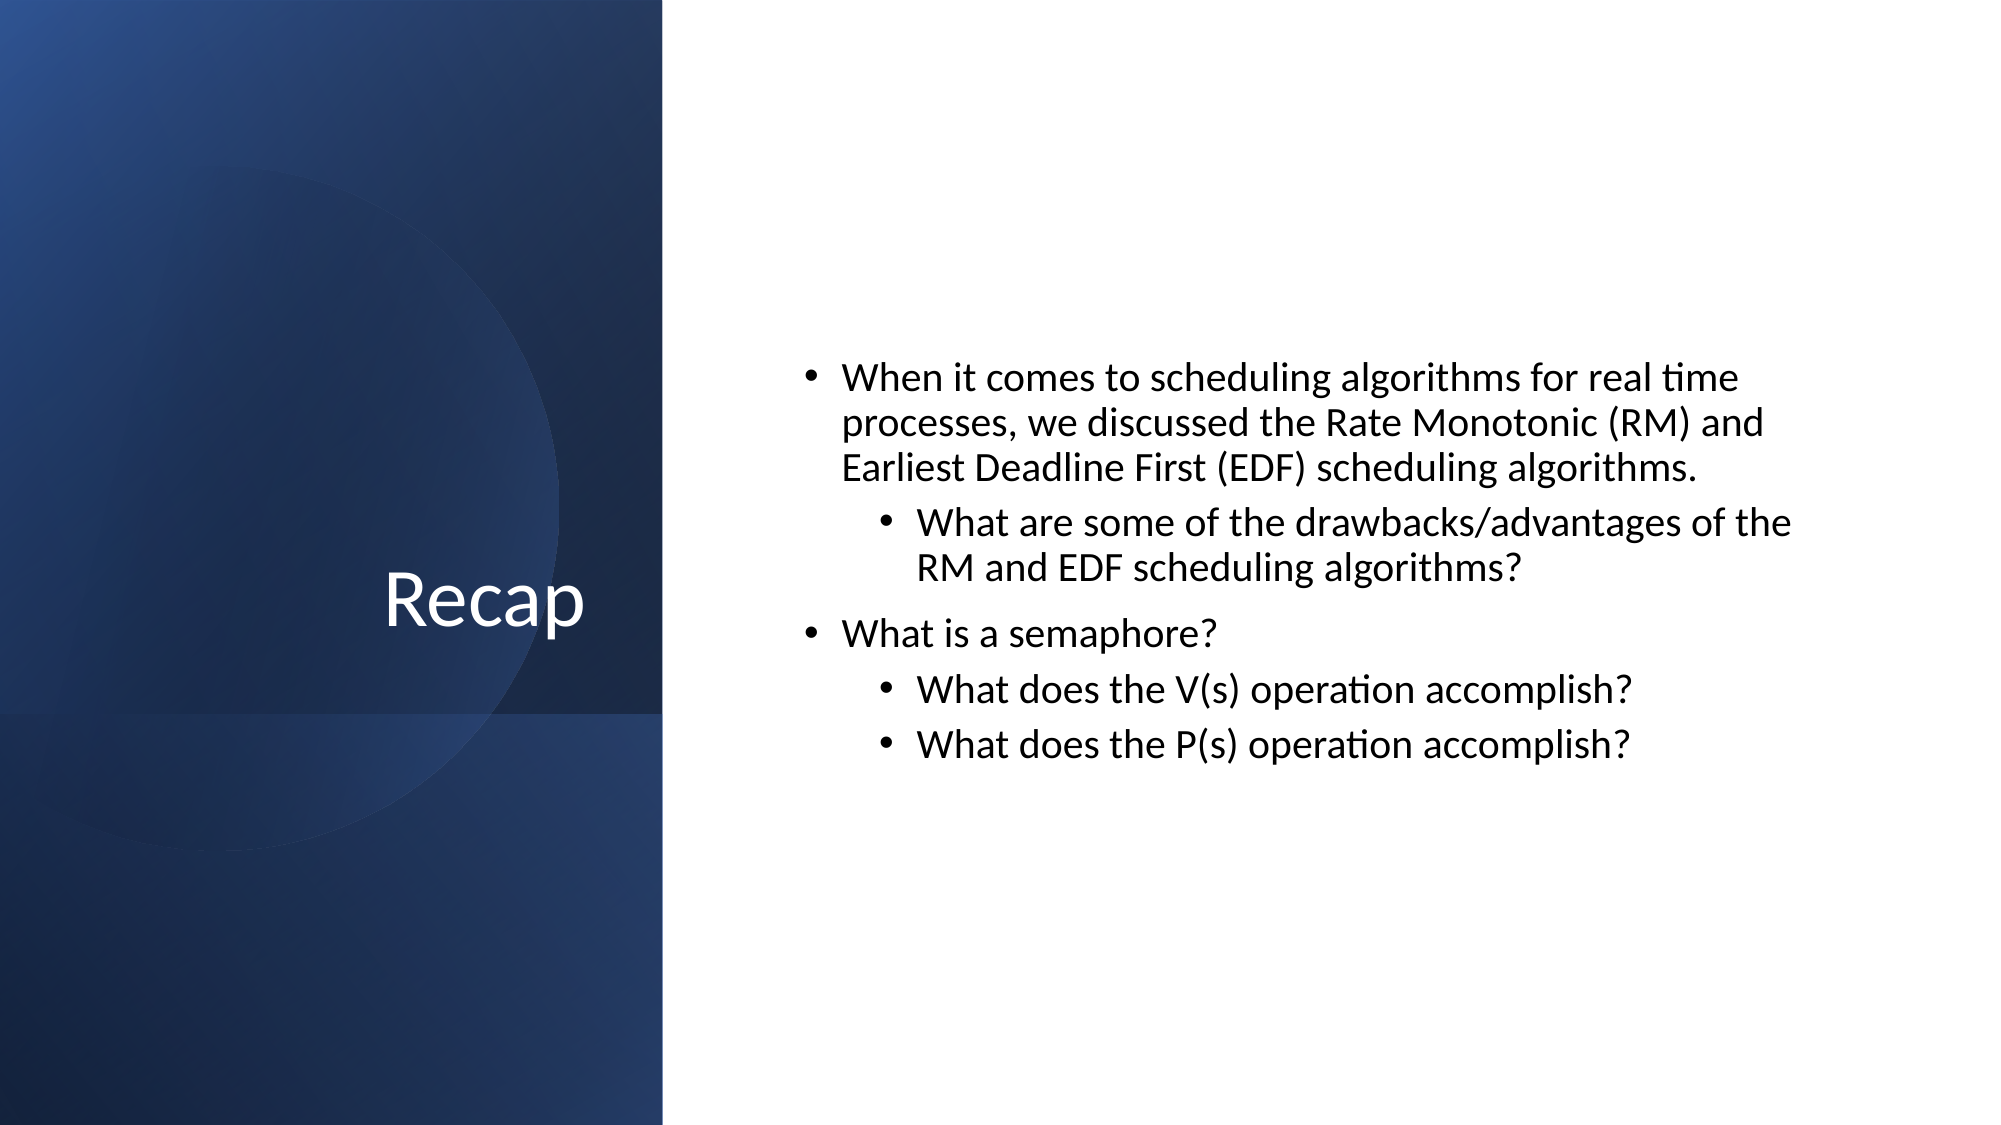

# Recap
When it comes to scheduling algorithms for real time processes, we discussed the Rate Monotonic (RM) and Earliest Deadline First (EDF) scheduling algorithms.
What are some of the drawbacks/advantages of the RM and EDF scheduling algorithms?
What is a semaphore?
What does the V(s) operation accomplish?
What does the P(s) operation accomplish?